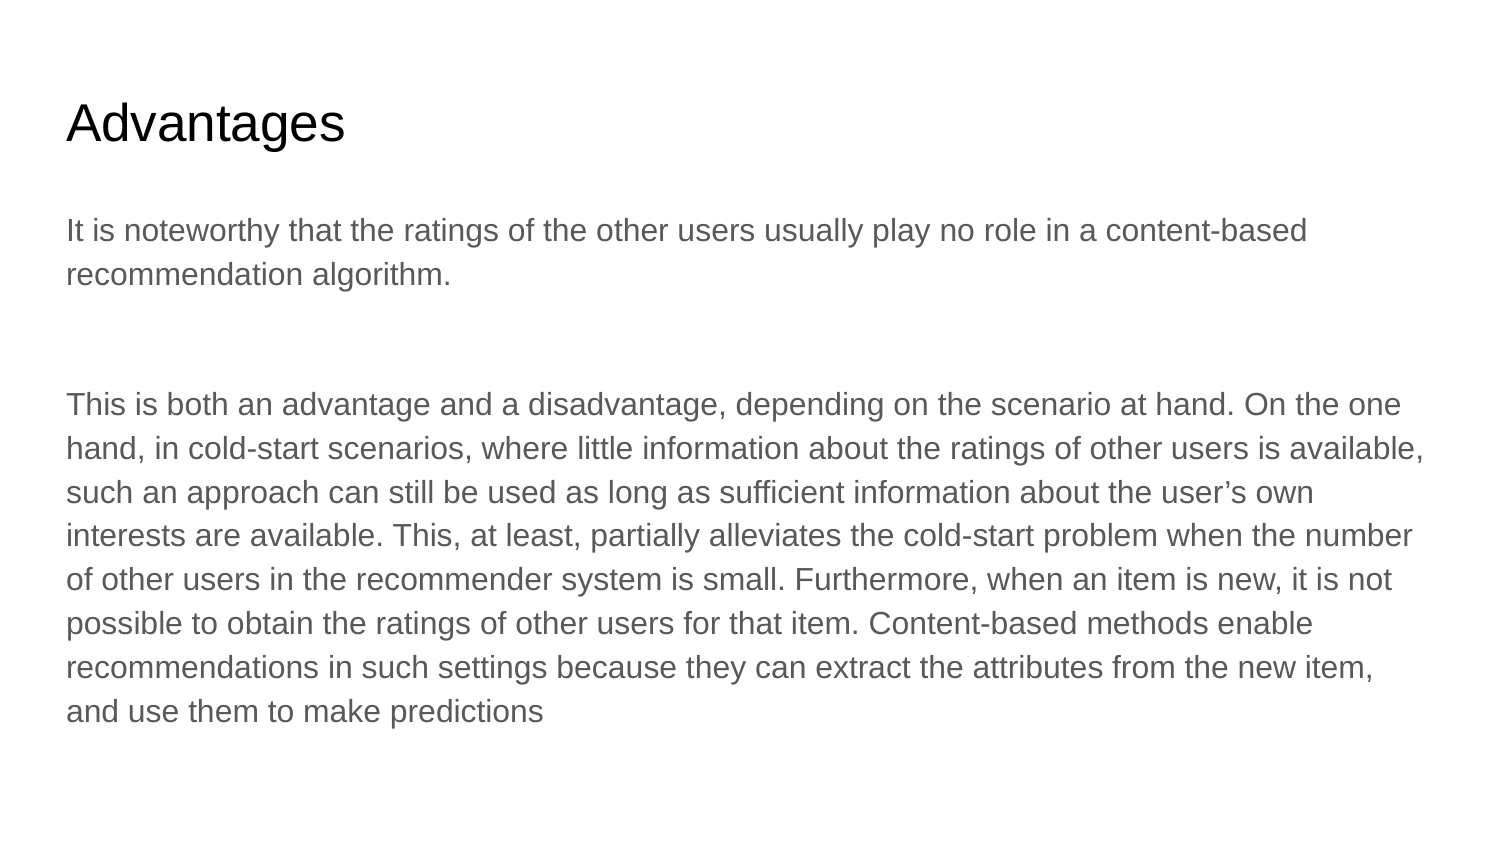

# Advantages
It is noteworthy that the ratings of the other users usually play no role in a content-based recommendation algorithm.

This is both an advantage and a disadvantage, depending on the scenario at hand. On the one hand, in cold-start scenarios, where little information about the ratings of other users is available, such an approach can still be used as long as sufficient information about the user’s own interests are available. This, at least, partially alleviates the cold-start problem when the number of other users in the recommender system is small. Furthermore, when an item is new, it is not possible to obtain the ratings of other users for that item. Content-based methods enable recommendations in such settings because they can extract the attributes from the new item, and use them to make predictions